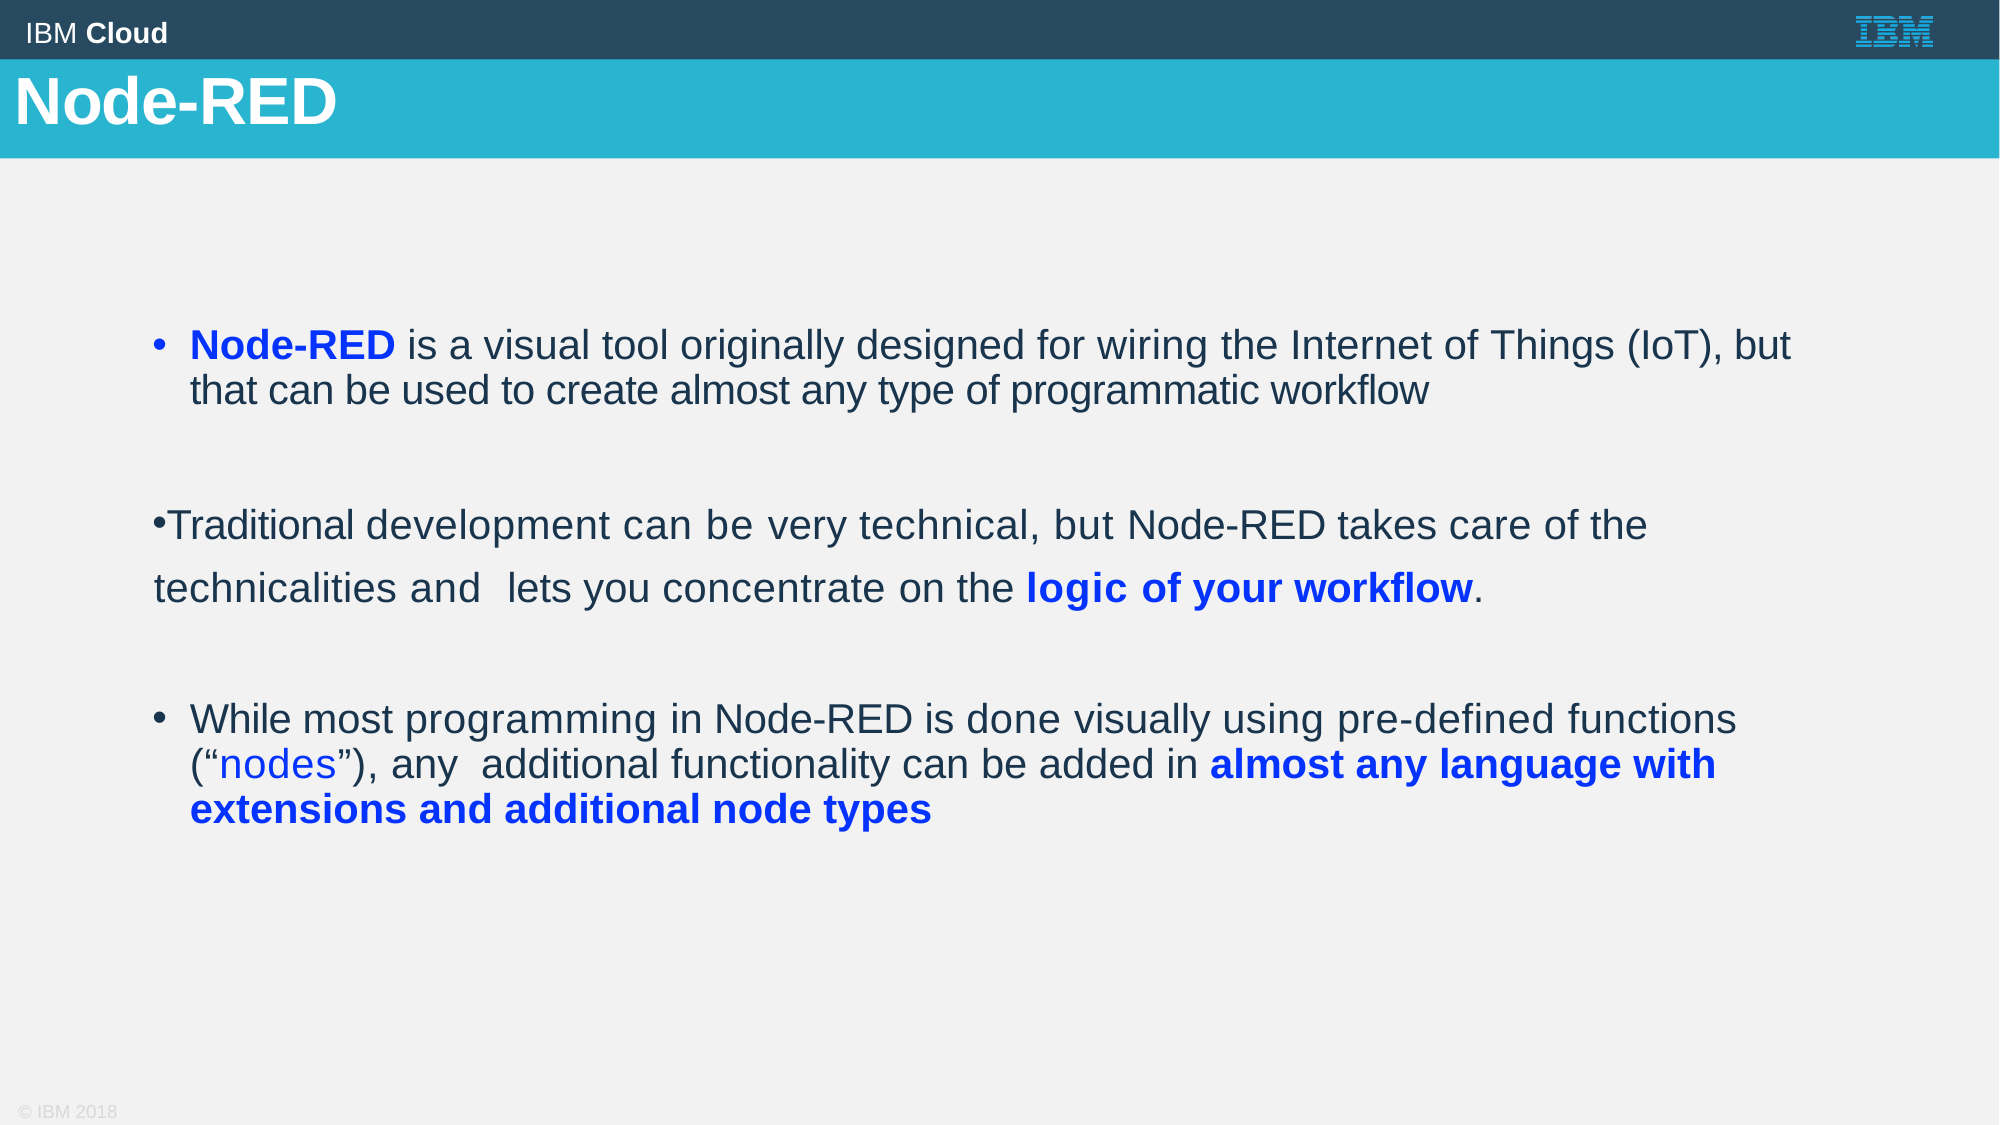

Node-RED

Node-RED is a visual tool originally designed for wiring the Internet of Things (IoT), but that can be used to create almost any type of programmatic workflow

Traditional development can be very technical, but Node-RED takes care of the technicalities and  lets you concentrate on the logic of your workflow.

While most programming in Node-RED is done visually using pre-defined functions (“nodes”), any  additional functionality can be added in almost any language with extensions and additional node types